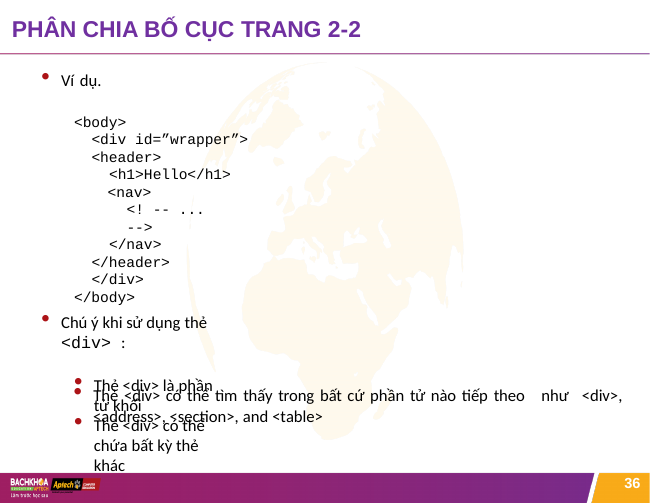

# PHÂN CHIA BỐ CỤC TRANG 2-2
Ví dụ.
<body>
<div id=”wrapper”>
<header>
<h1>Hello</h1>
<nav>
<! -- ... -->
</nav>
</header>
</div>
</body>
Chú ý khi sử dụng thẻ <div> :
Thẻ <div> là phần tử khối
Thẻ <div> có thể chứa bất kỳ thẻ khác
Thẻ <div> có thể tìm thấy trong bất cứ phần tử nào tiếp theo
như	<div>,
<address>, <section>, and <table>
36